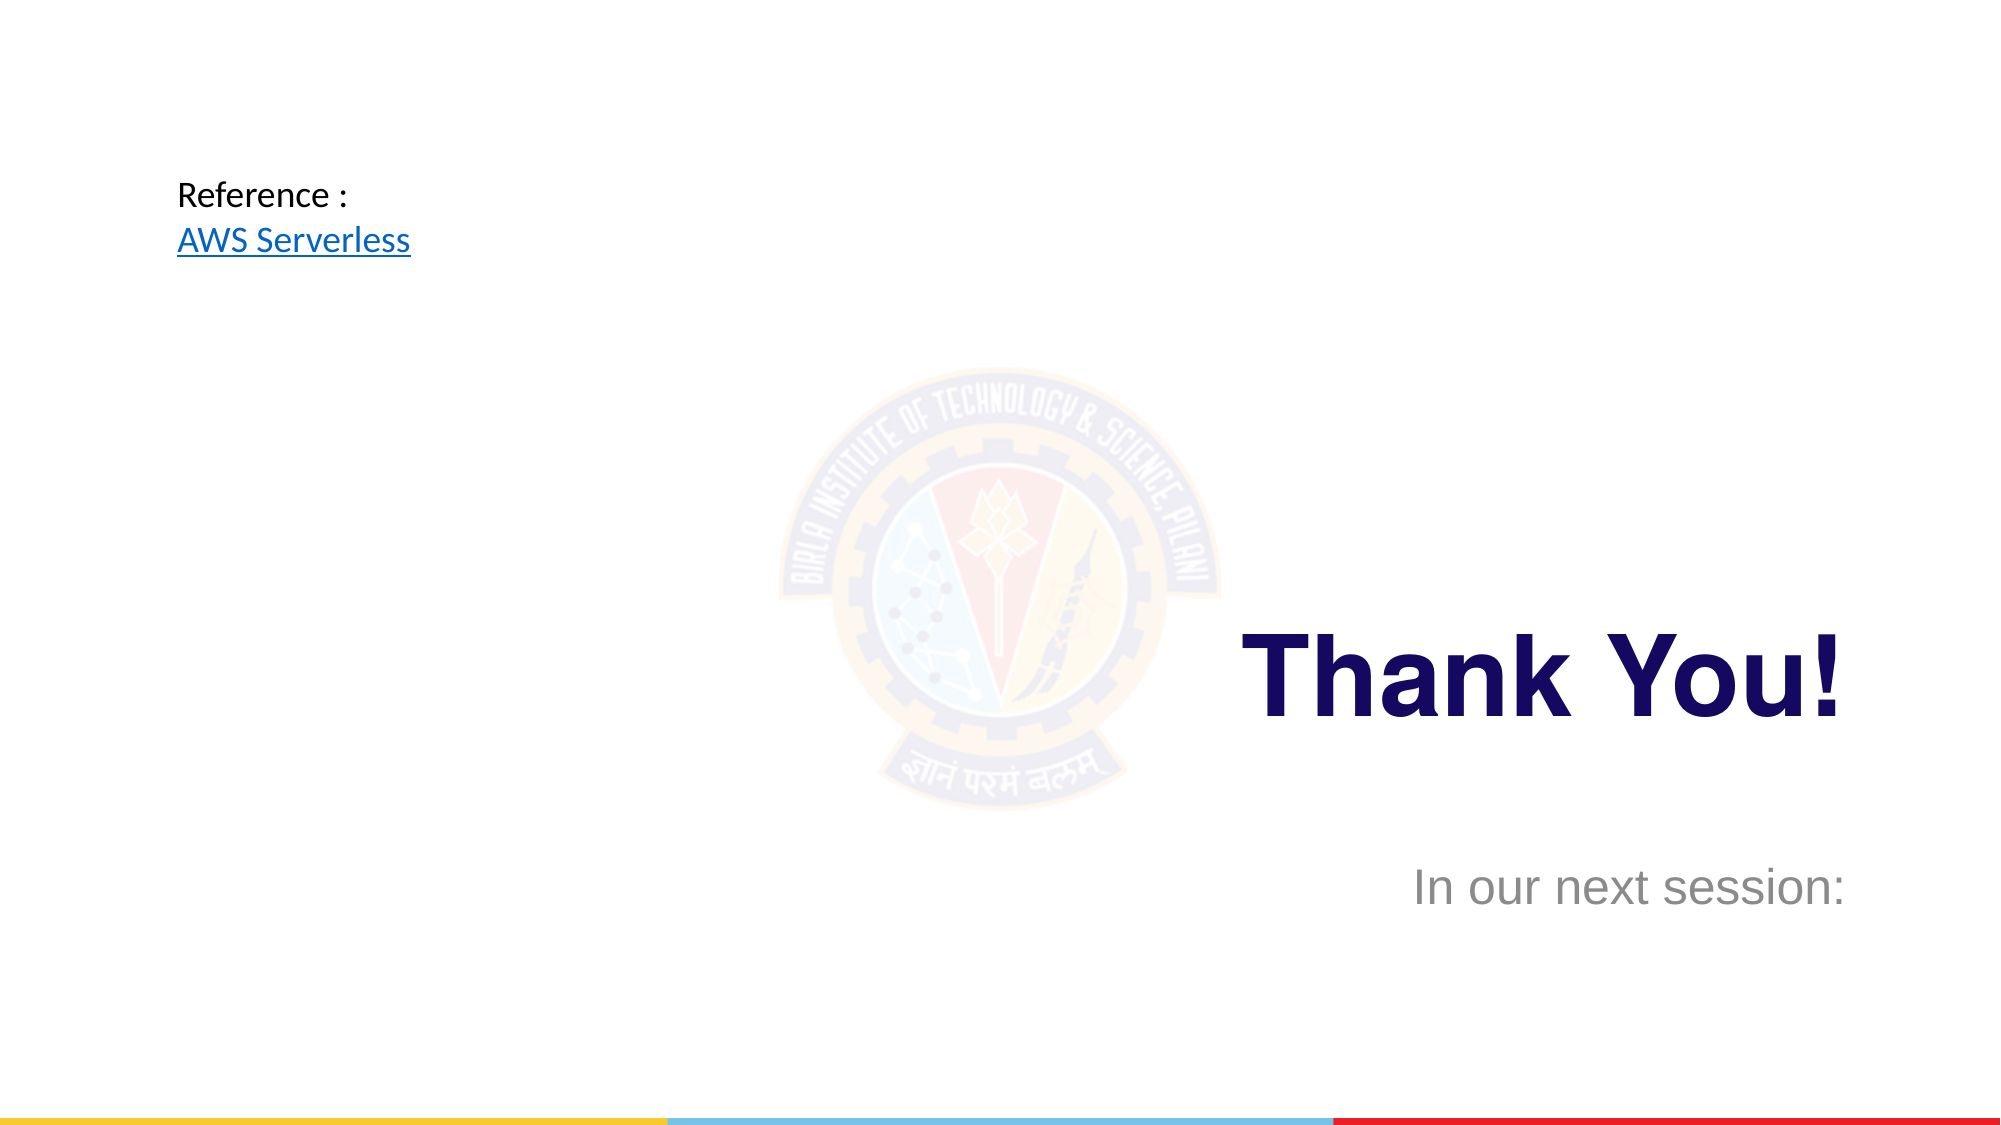

Reference :
AWS Serverless
# Thank You!
In our next session: